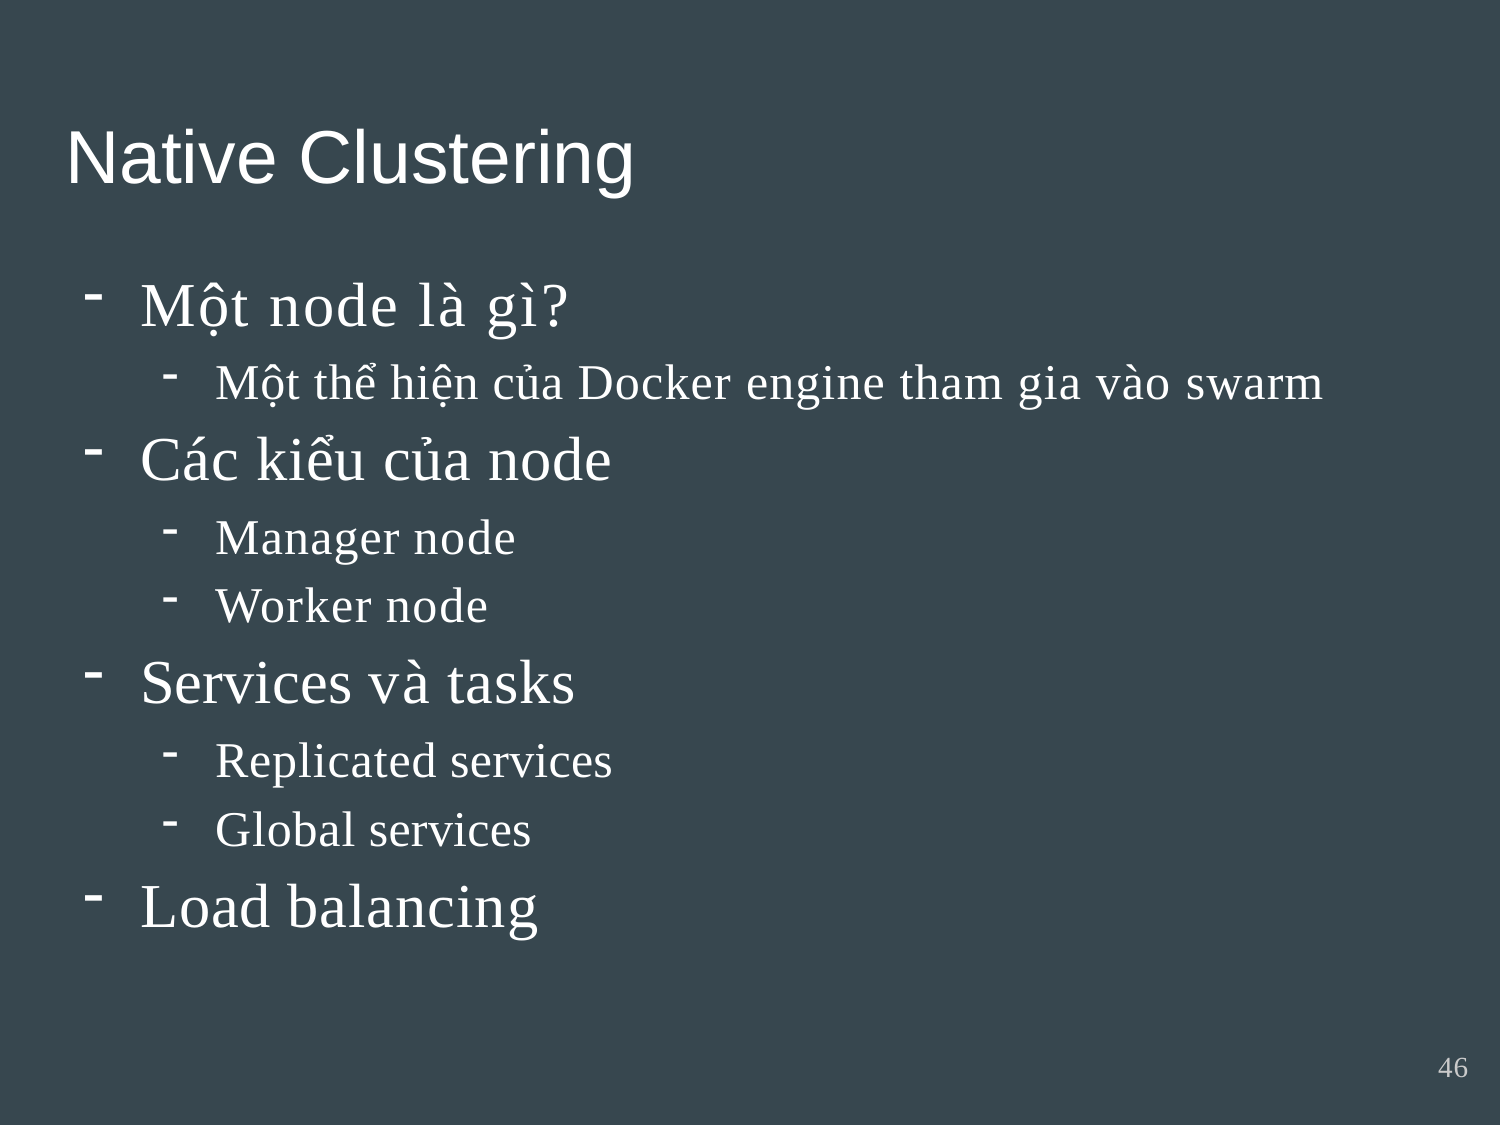

Native Clustering
Một node là gì?
Một thể hiện của Docker engine tham gia vào swarm
Các kiểu của node
Manager node
Worker node
Services và tasks
Replicated services
Global services
Load balancing
46